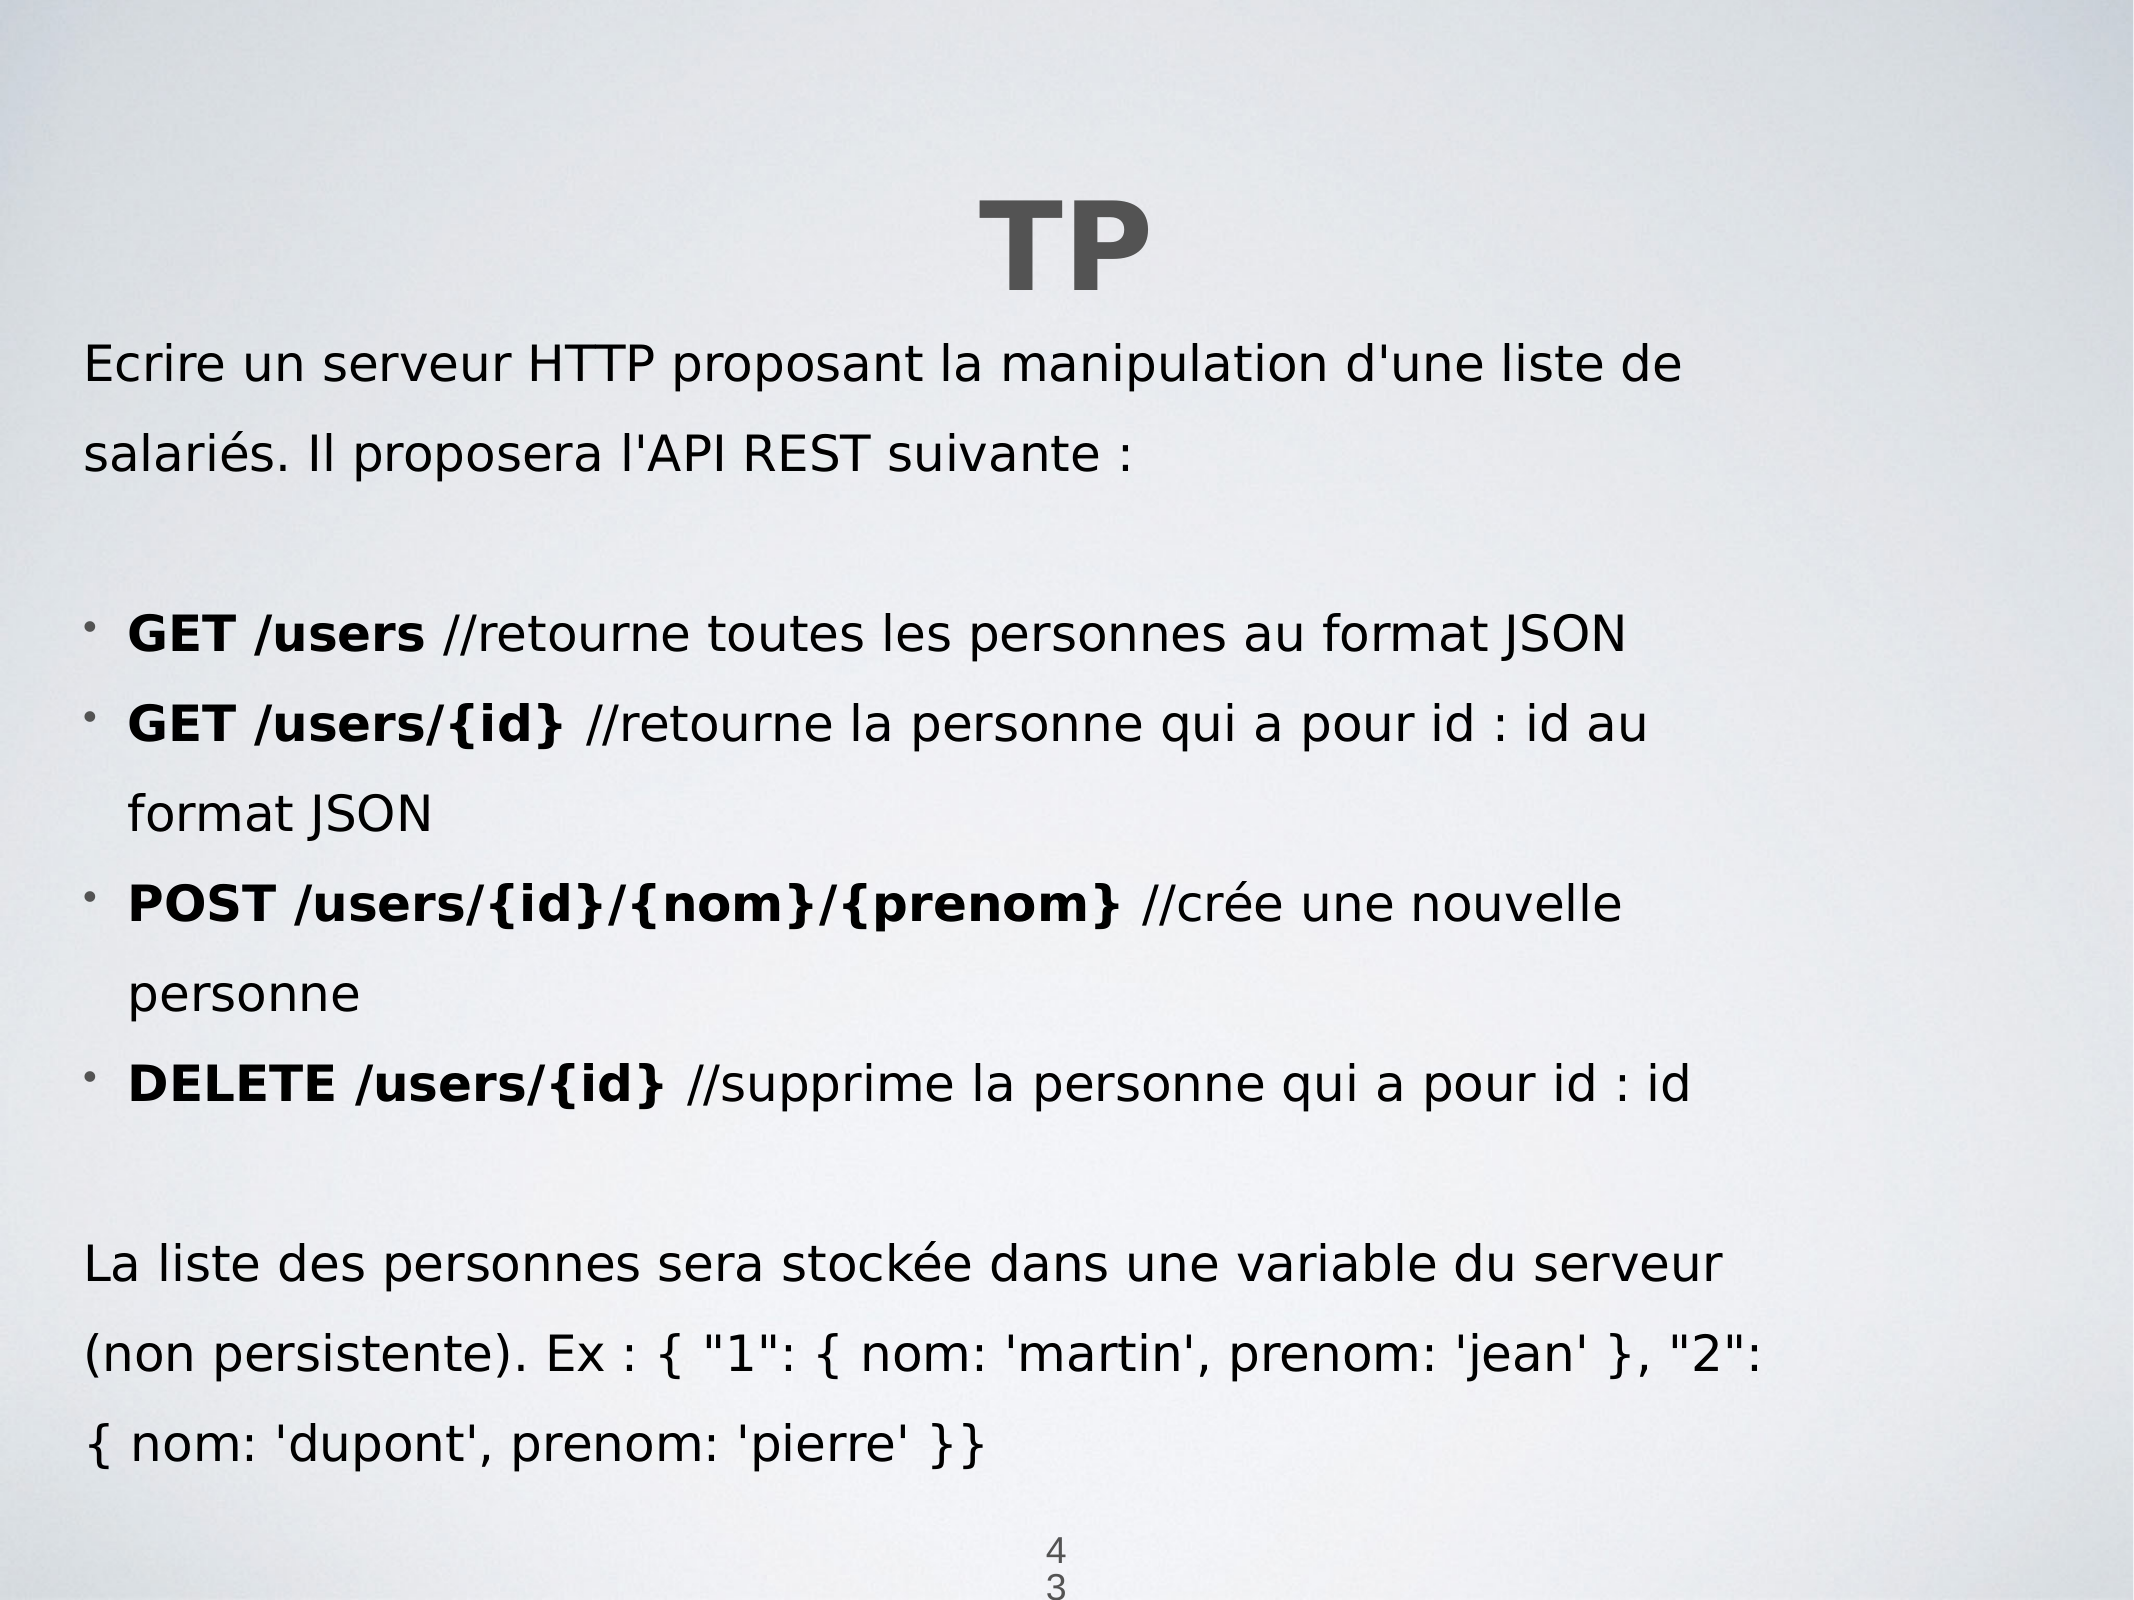

# TP
Ecrire un serveur HTTP proposant la manipulation d'une liste de salariés. Il proposera l'API REST suivante :

GET /users //retourne toutes les personnes au format JSON
GET /users/{id} //retourne la personne qui a pour id : id au format JSON
POST /users/{id}/{nom}/{prenom} //crée une nouvelle personne
DELETE /users/{id} //supprime la personne qui a pour id : id

La liste des personnes sera stockée dans une variable du serveur (non persistente). Ex : { "1": { nom: 'martin', prenom: 'jean' }, "2": { nom: 'dupont', prenom: 'pierre' }}
43